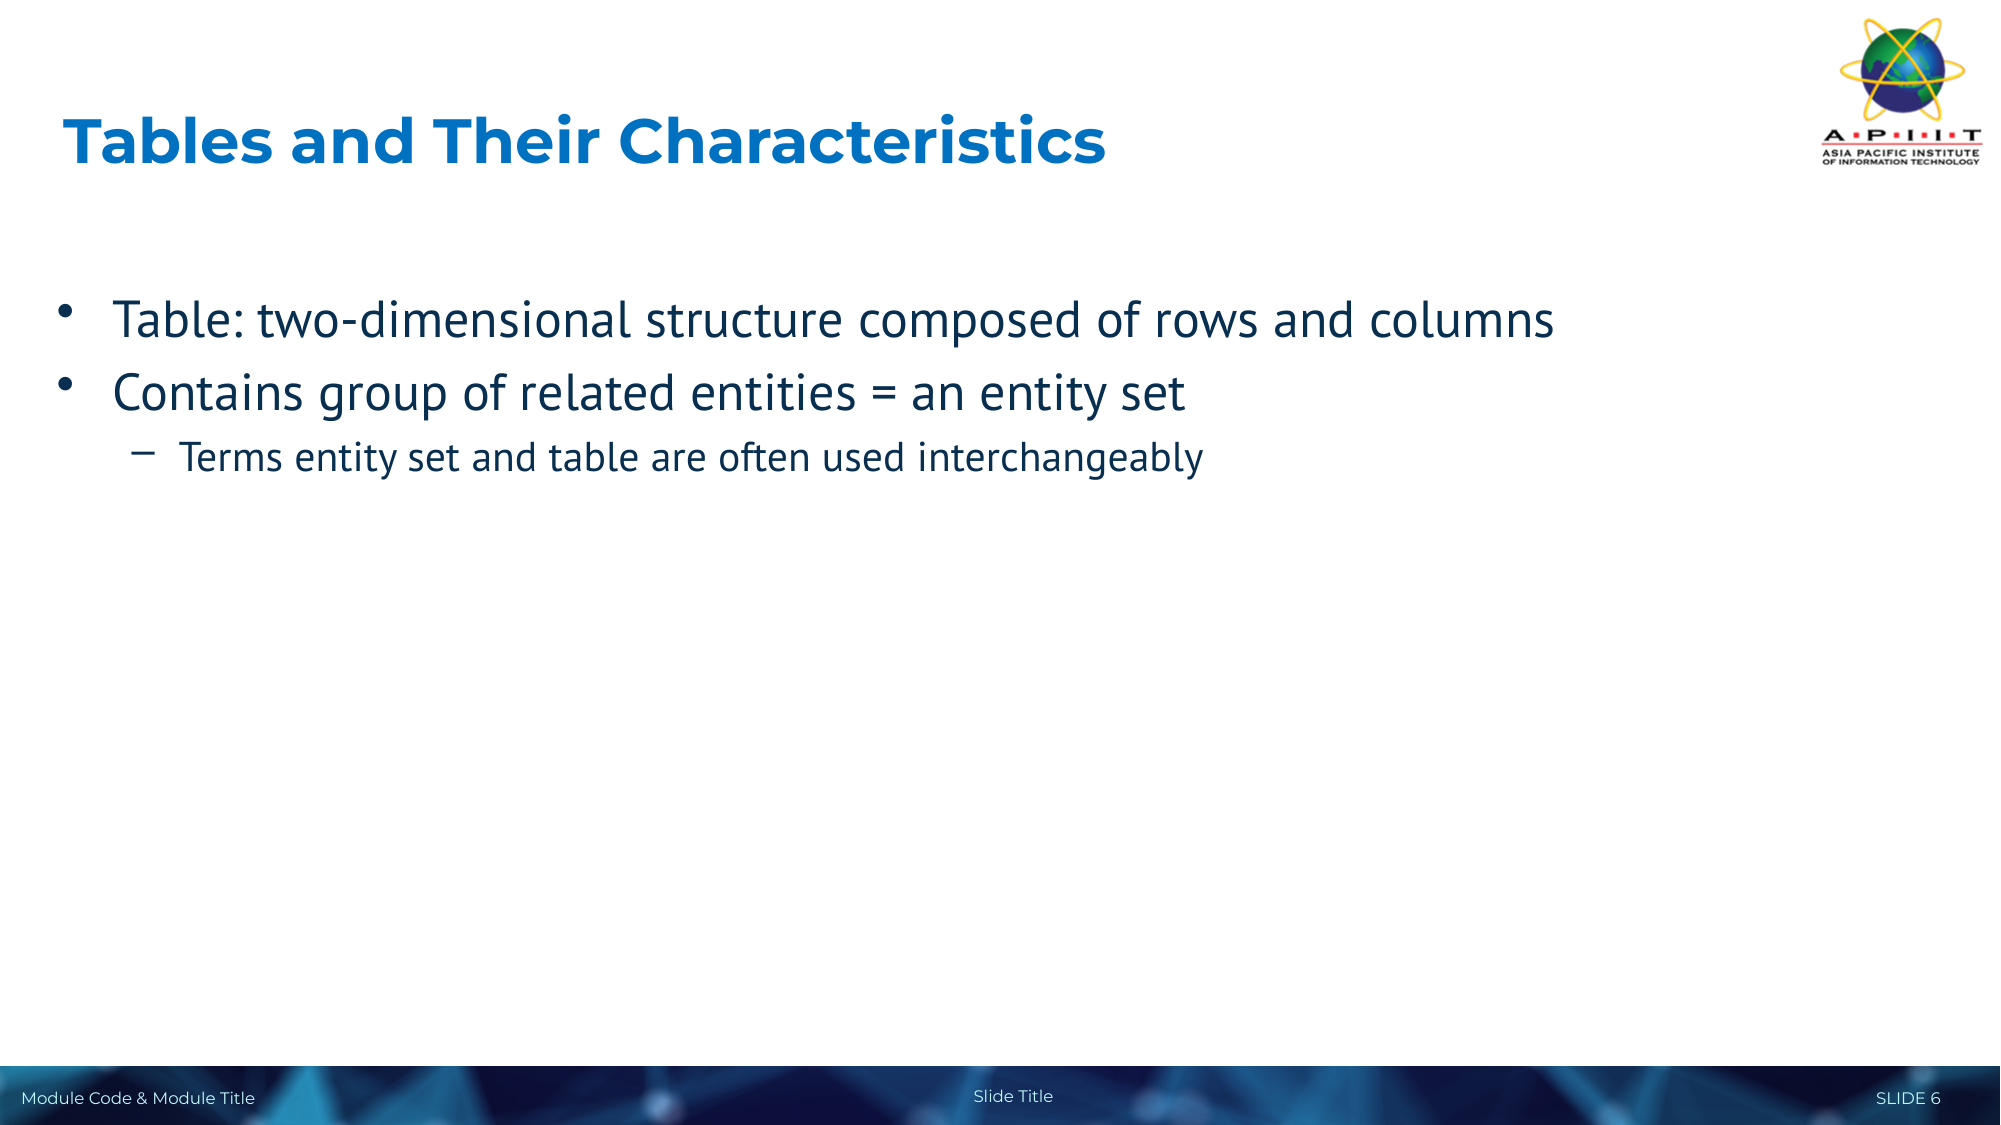

# Tables and Their Characteristics
Table: two-dimensional structure composed of rows and columns
Contains group of related entities = an entity set
Terms entity set and table are often used interchangeably